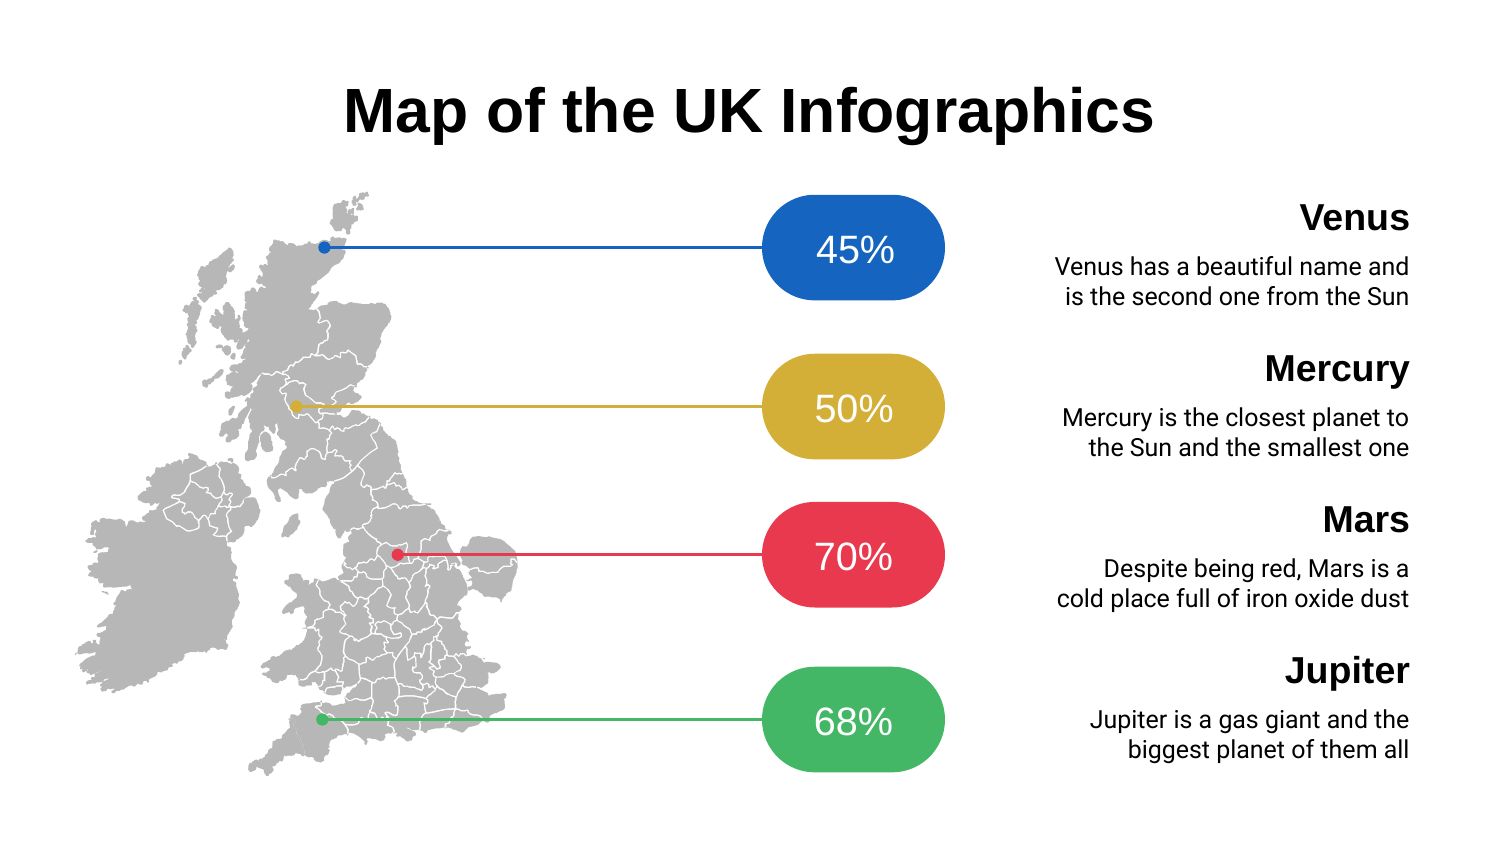

# Map of the UK Infographics

Venus
45%
Venus has a beautiful name and is the second one from the Sun

Mercury

50%
Mercury is the closest planet to the Sun and the smallest one
Mars

70%
Despite being red, Mars is a cold place full of iron oxide dust
Jupiter

Jupiter is a gas giant and the biggest planet of them all
68%